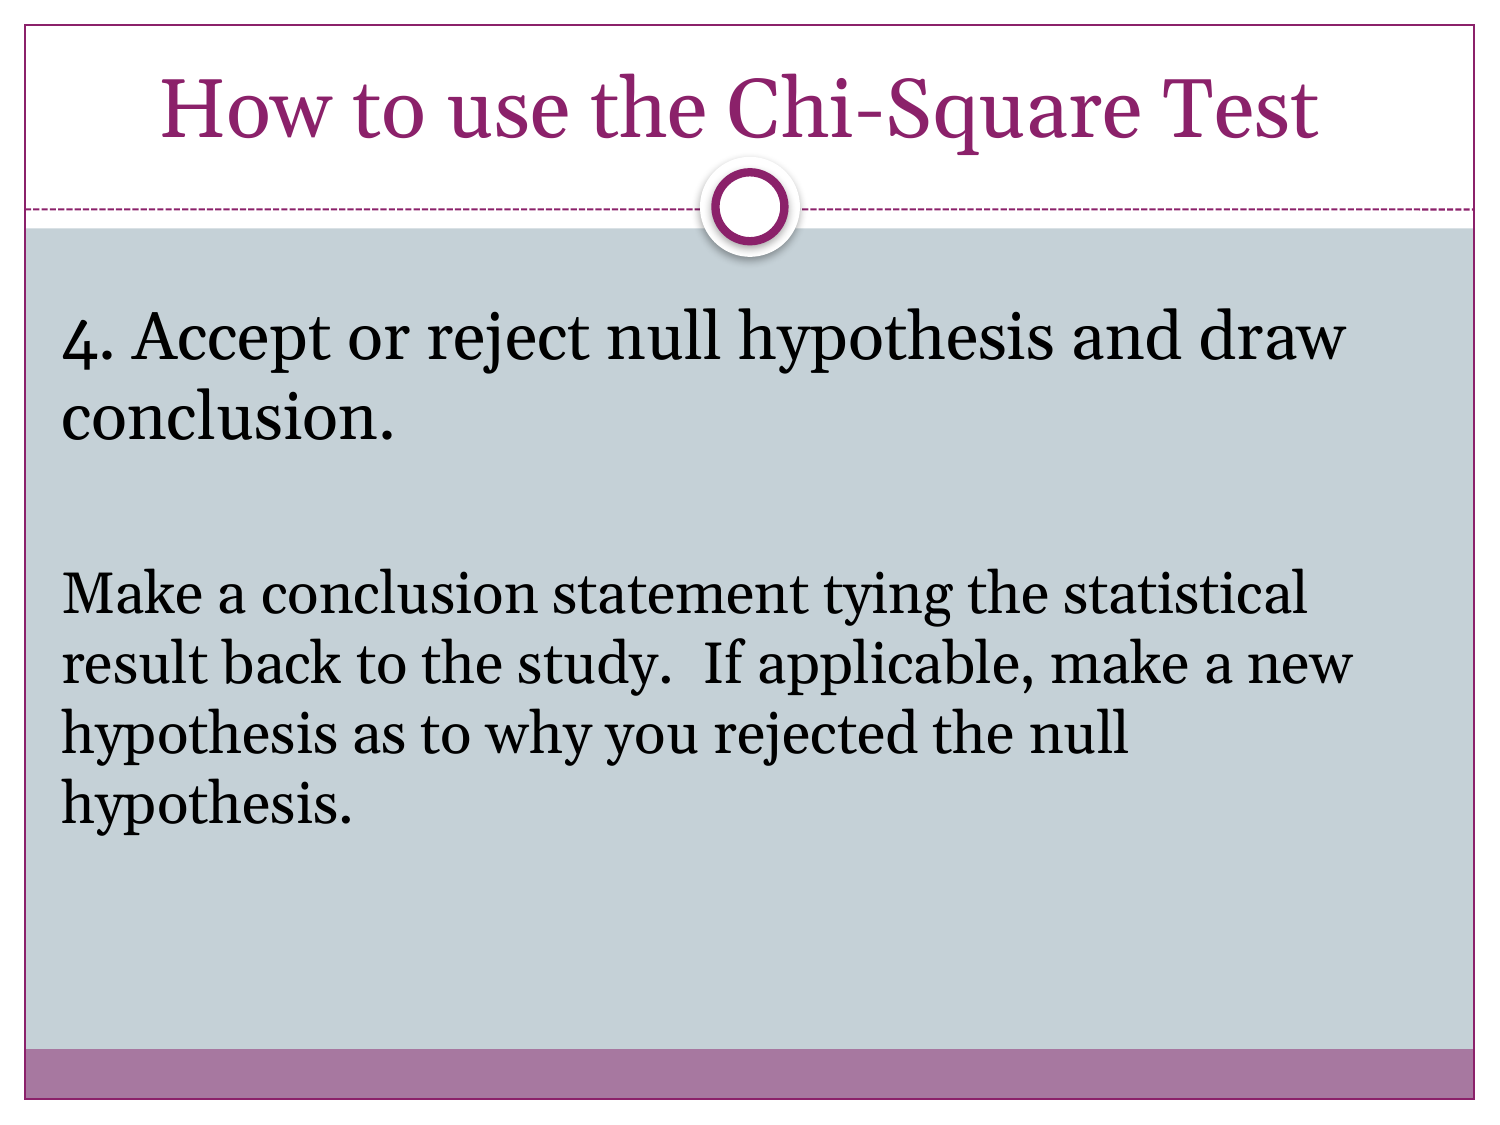

# How to use the Chi-Square Test
4. Accept or reject null hypothesis and draw conclusion.

Make a conclusion statement tying the statistical result back to the study.  If applicable, make a new hypothesis as to why you rejected the null hypothesis.